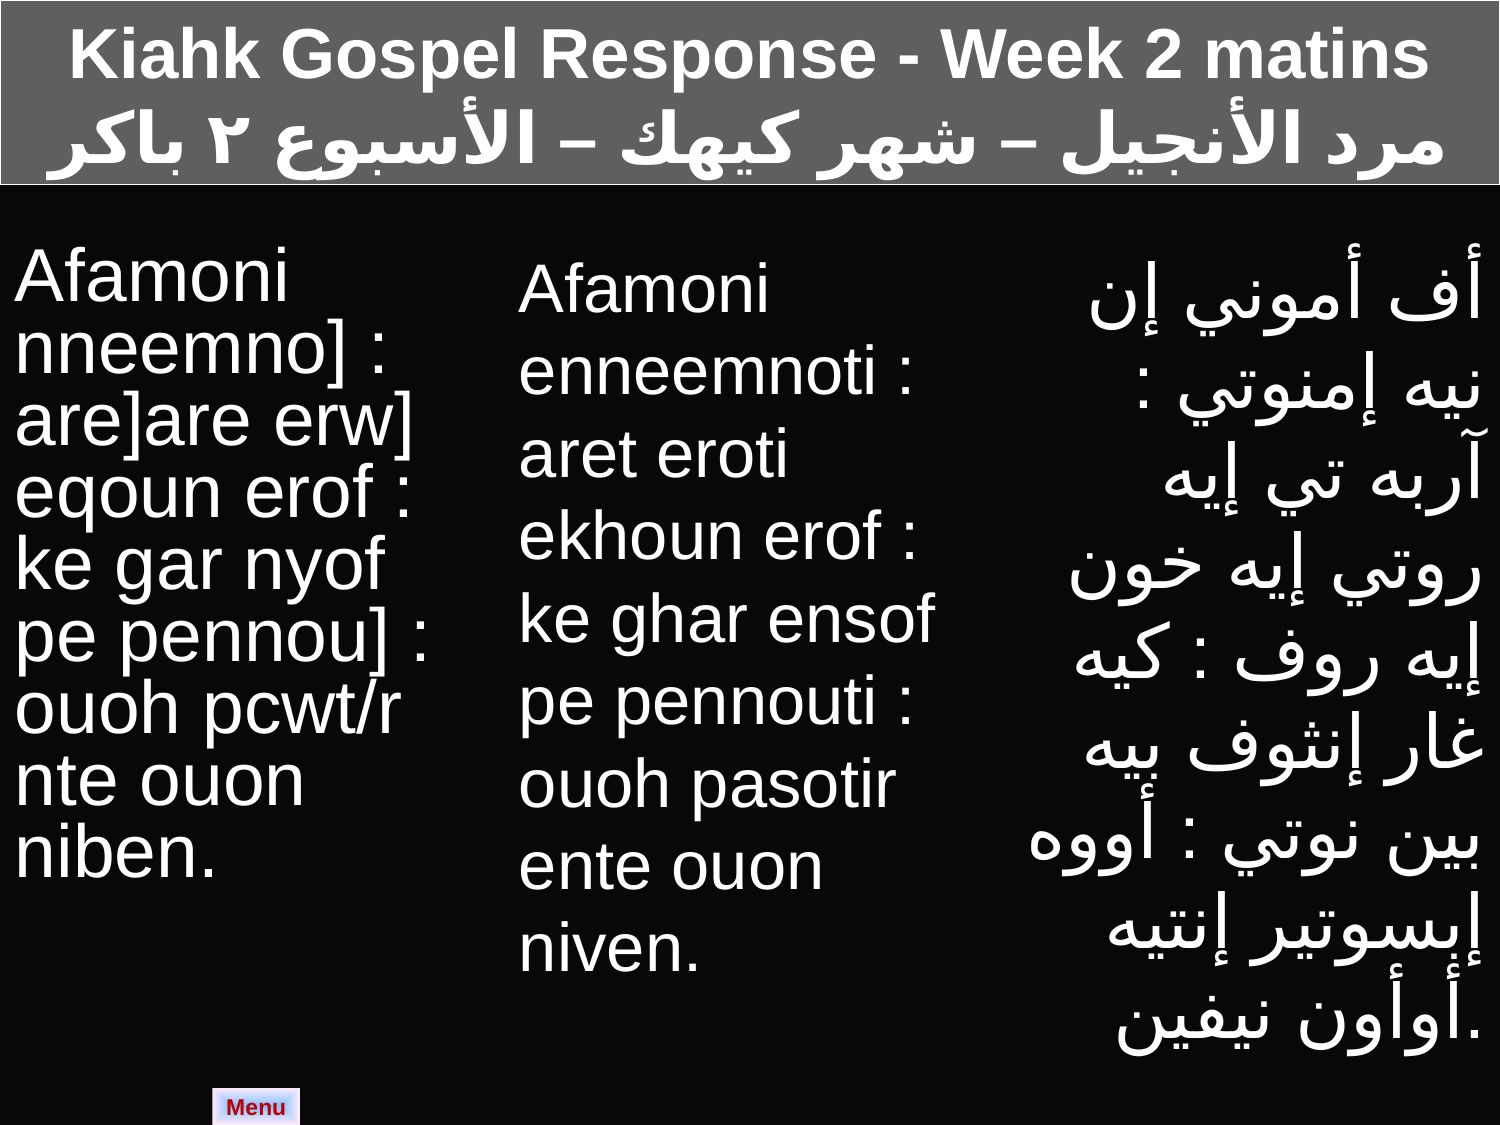

Kiahk Gospel Response - Week 2 matins
مرد الأنجيل – شهر كيهك – الأسبوع ٢ باكر
Afamoni nneemno] : are]are erw] eqoun erof : ke gar nyof pe pennou] : ouoh pcwt/r nte ouon niben.
Afamoni enneemnoti : aret eroti ekhoun erof : ke ghar ensof pe pennouti : ouoh pasotir ente ouon niven.
أف أموني إن نيه إمنوتي : آربه تي إيه روتي إيه خون إيه روف : كيه غار إنثوف بيه بين نوتي : أووه إبسوتير إنتيه أوأون نيفين.
Menu